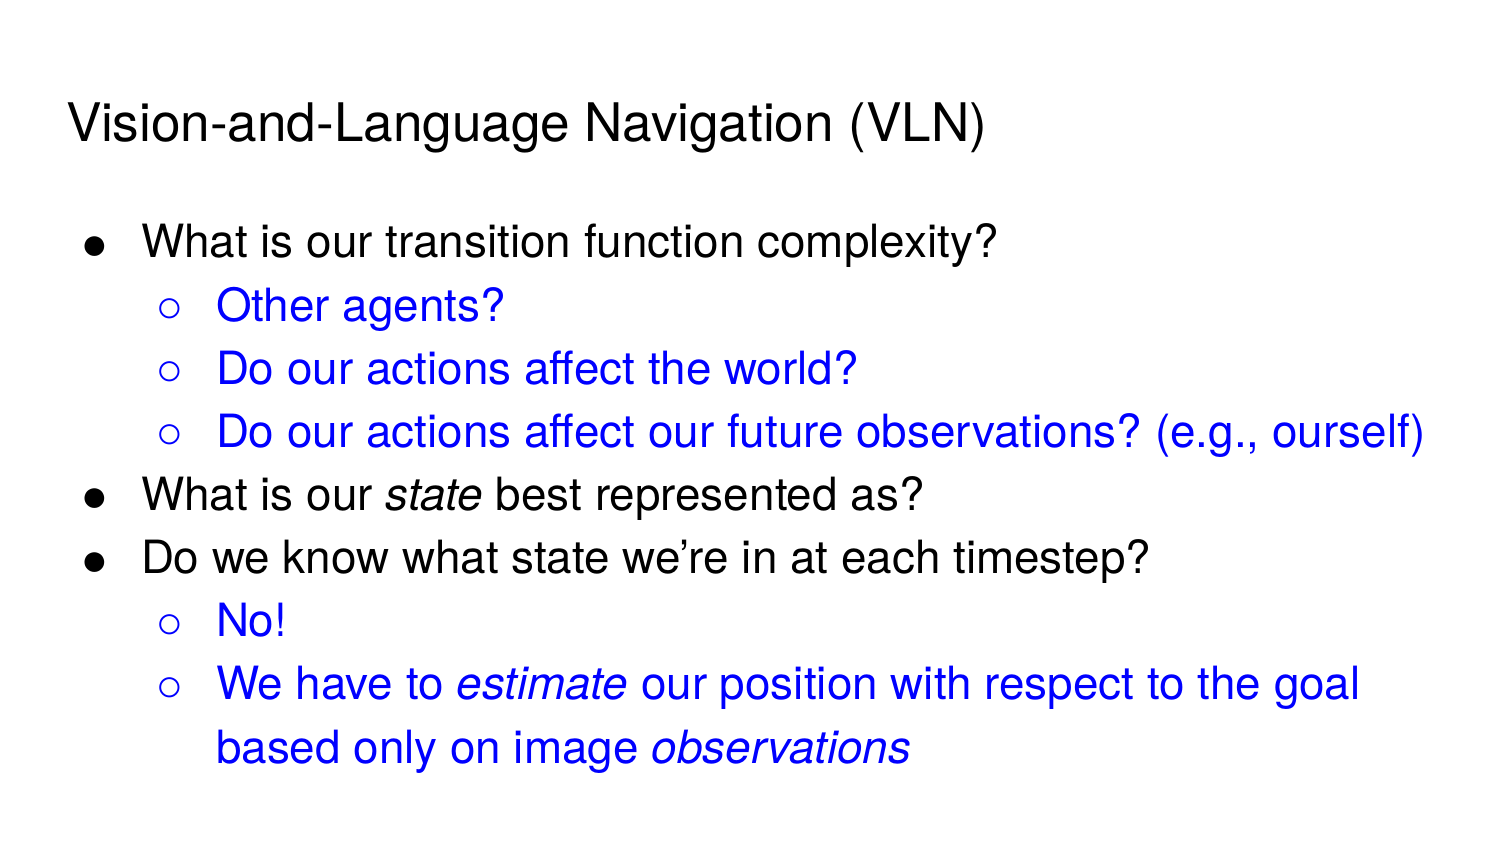

# Vision-and-Language Navigation (VLN)
What is our transition function complexity?
Other agents?
Do our actions affect the world?
Do our actions affect our future observations? (e.g., ourself)
What is our state best represented as?
Do we know what state we’re in at each timestep?
No!
We have to estimate our position with respect to the goal based only on image observations